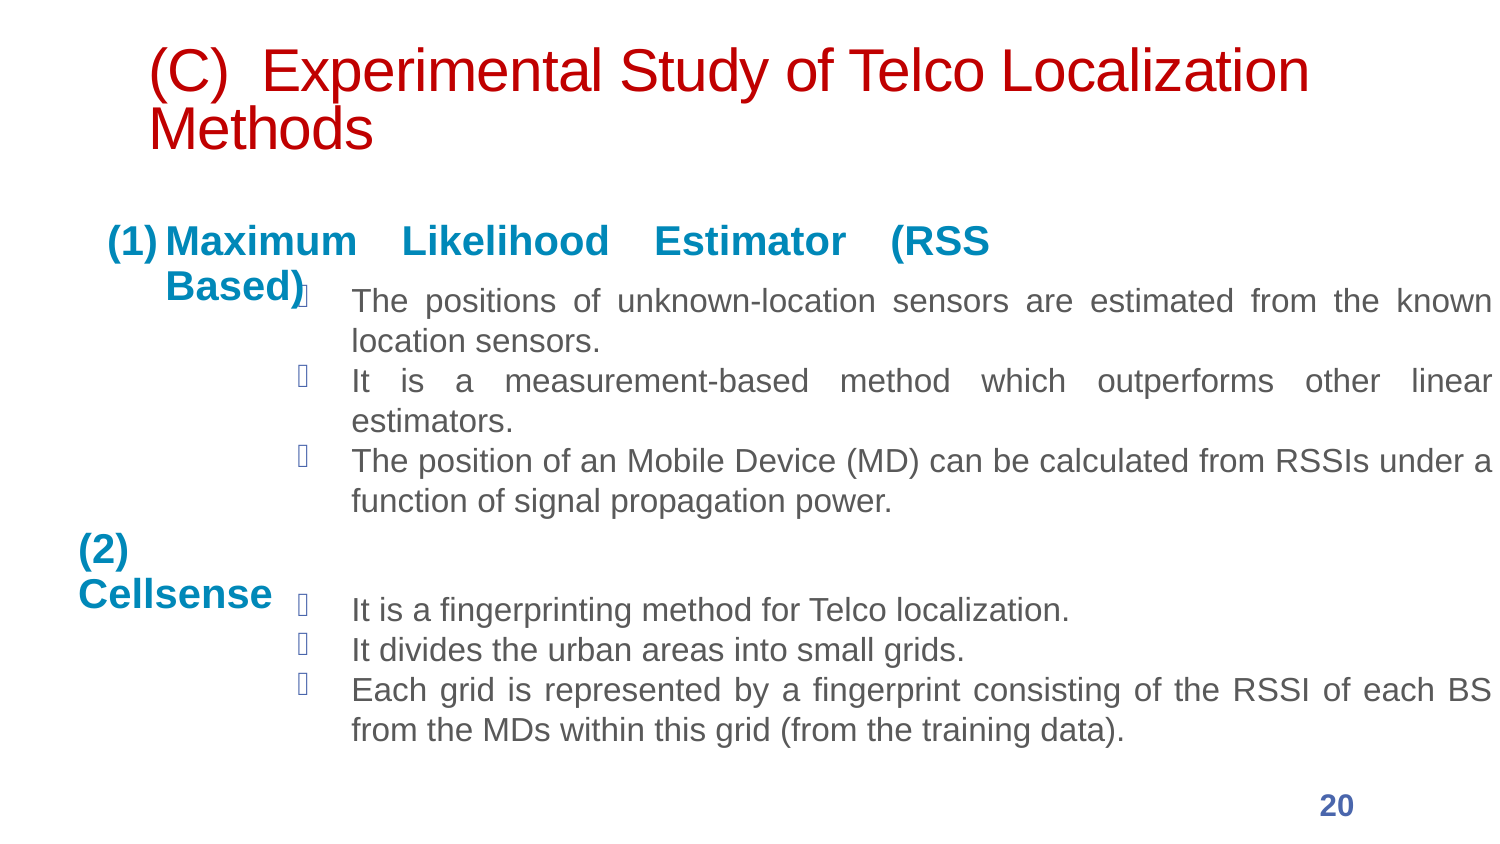

(C)  Experimental Study of Telco Localization Methods
Maximum Likelihood Estimator (RSS Based)
The positions of unknown-location sensors are estimated from the known location sensors.
It is a measurement-based method which outperforms other linear estimators.
The position of an Mobile Device (MD) can be calculated from RSSIs under a function of signal propagation power.
(2)   Cellsense
It is a fingerprinting method for Telco localization.
It divides the urban areas into small grids.
Each grid is represented by a fingerprint consisting of the RSSI of each BS from the MDs within this grid (from the training data).
20